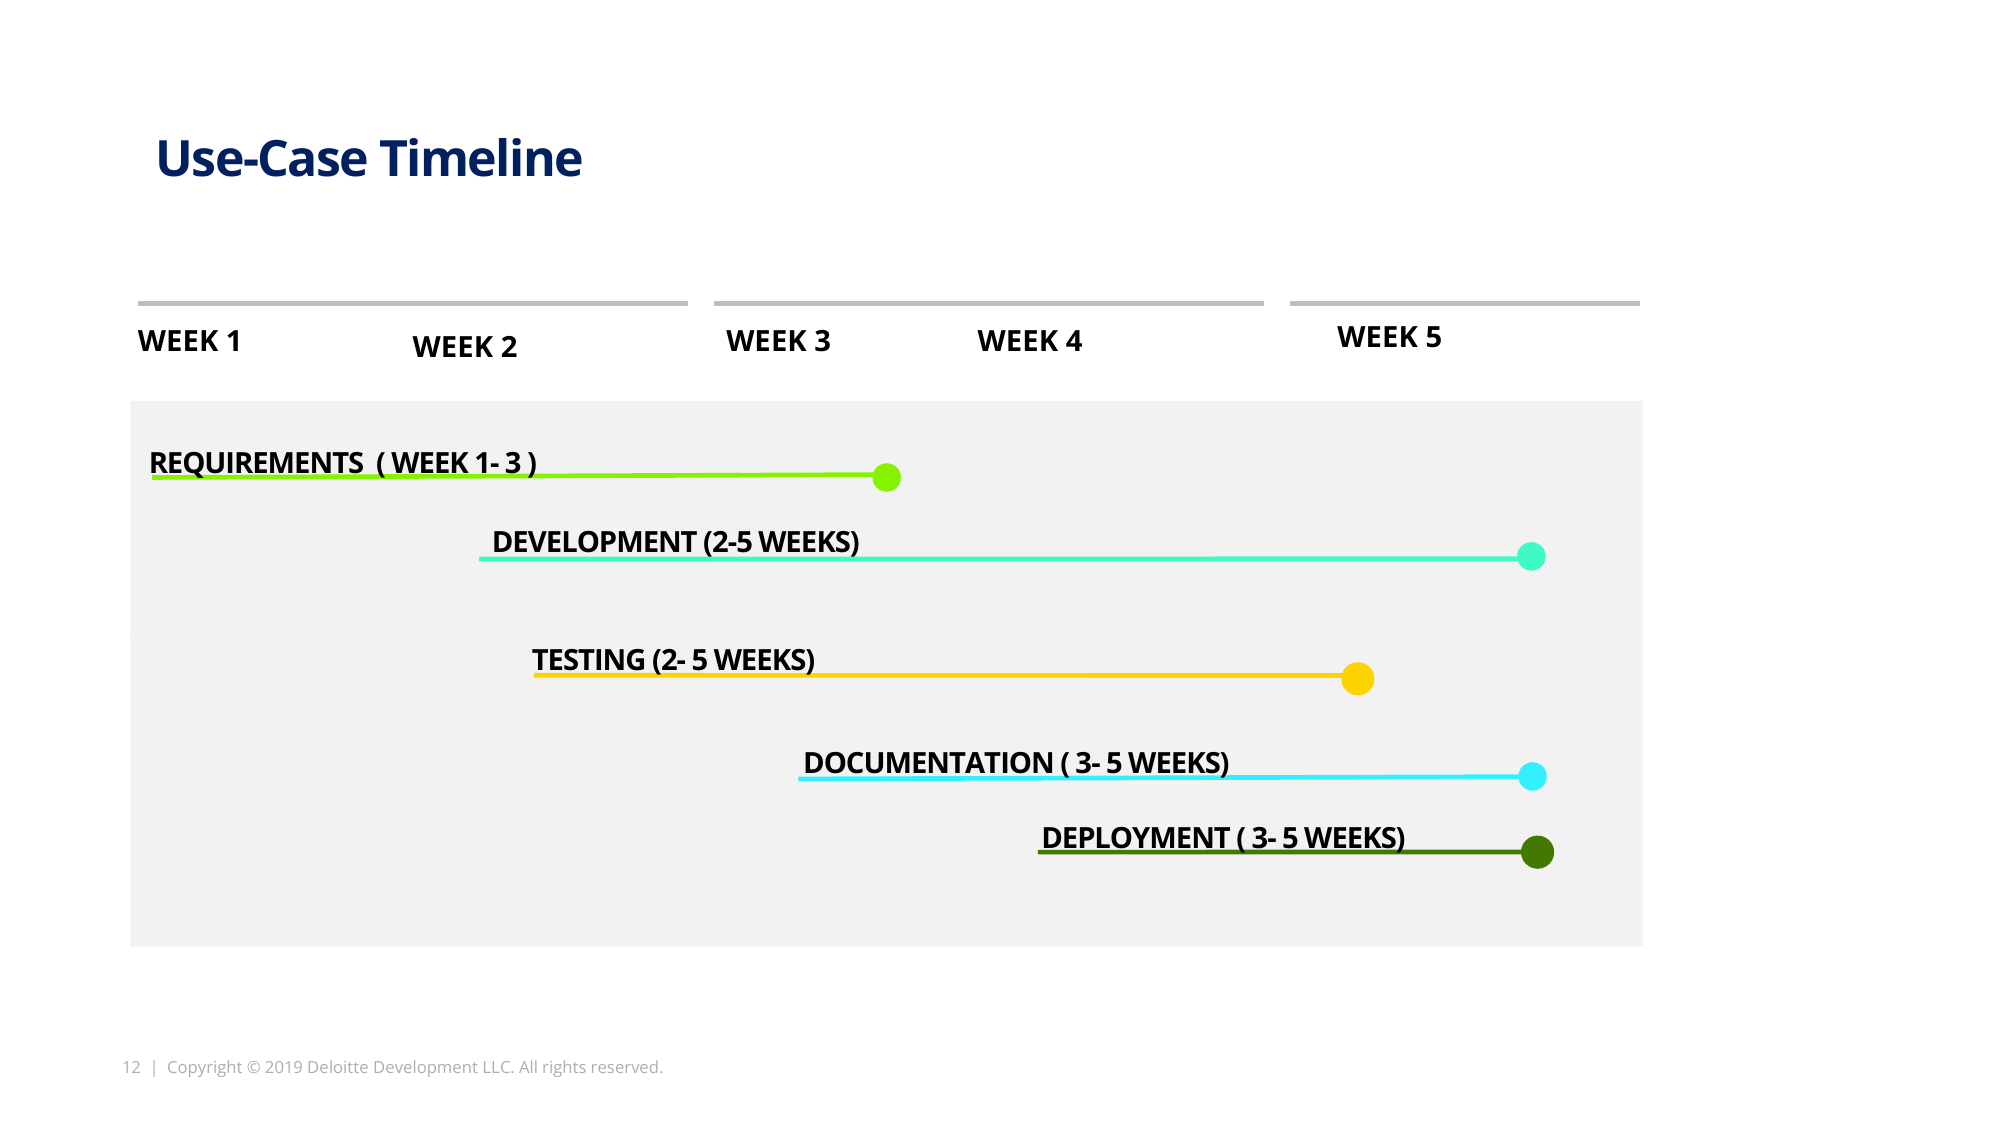

# Use-Case Timeline
WEEK 5
WEEK 1
WEEK 3
WEEK 4
WEEK 2

REQUIREMENTS  ( WEEK 1- 3 )

DEVELOPMENT (2-5 Weeks)

Testing (2- 5 Weeks)

DOCUMENTATION ( 3- 5 Weeks)

DEPLOYMENT ( 3- 5 Weeks)